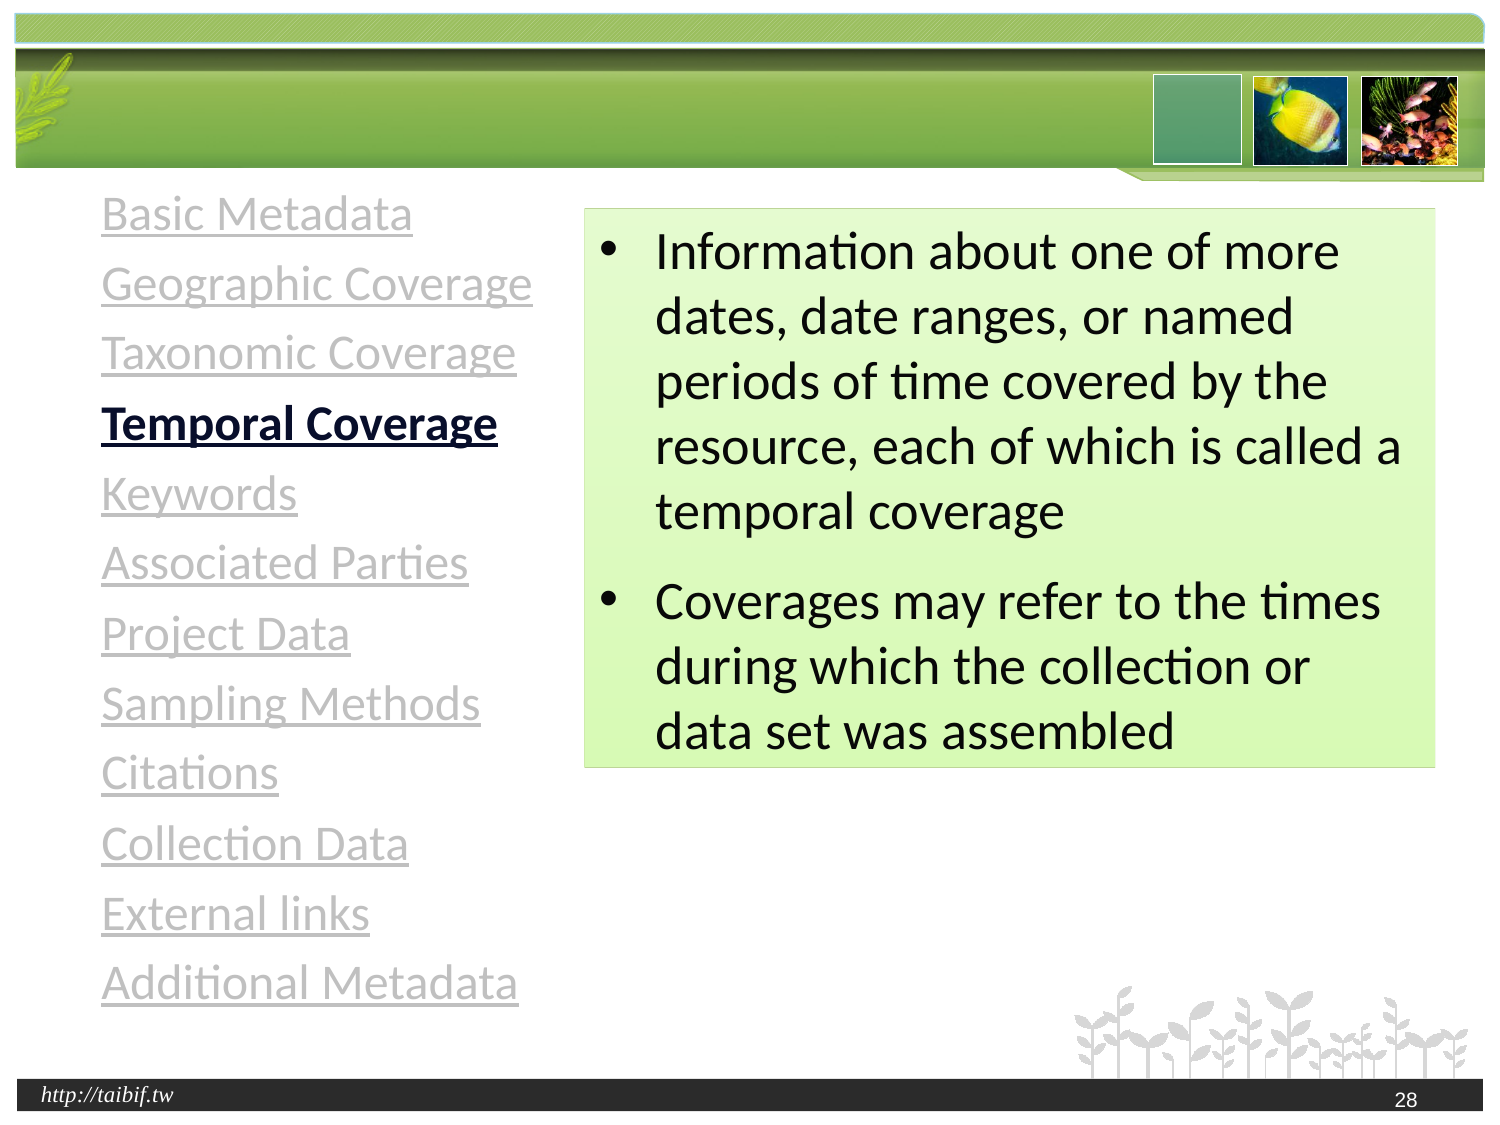

Basic Metadata
    Geographic Coverage
    Taxonomic Coverage
    Temporal Coverage
    Keywords
    Associated Parties
    Project Data
    Sampling Methods
    Citations
    Collection Data
    External links
    Additional Metadata
Information about one of more dates, date ranges, or named periods of time covered by the resource, each of which is called a temporal coverage
Coverages may refer to the times during which the collection or data set was assembled
28